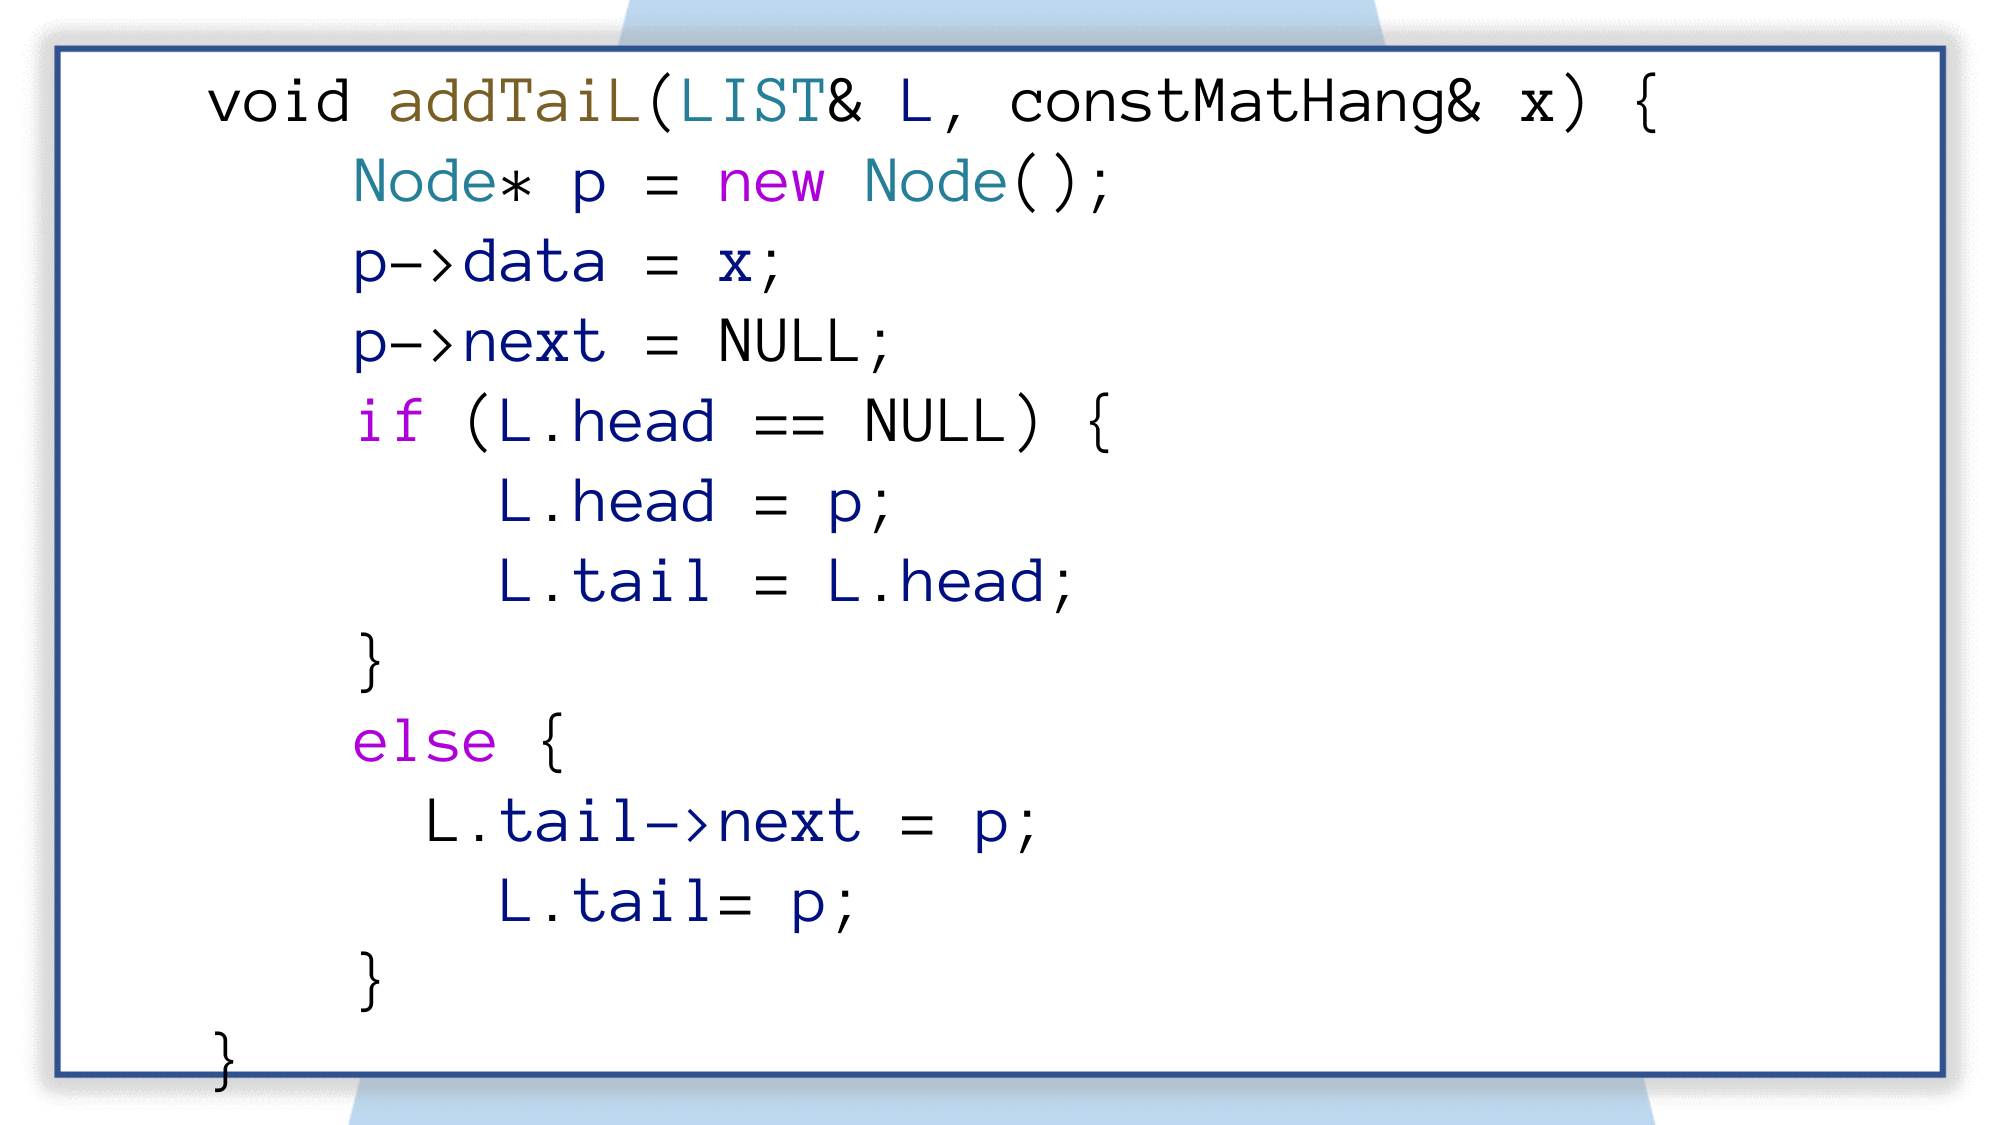

void addTaiL(LIST& L, constMatHang& x) {
    Node* p = new Node();
    p->data = x;
    p->next = NULL;
    if (L.head == NULL) {
        L.head = p;
        L.tail = L.head;
    }
    else {
      L.tail->next = p;
        L.tail= p;
    }
}